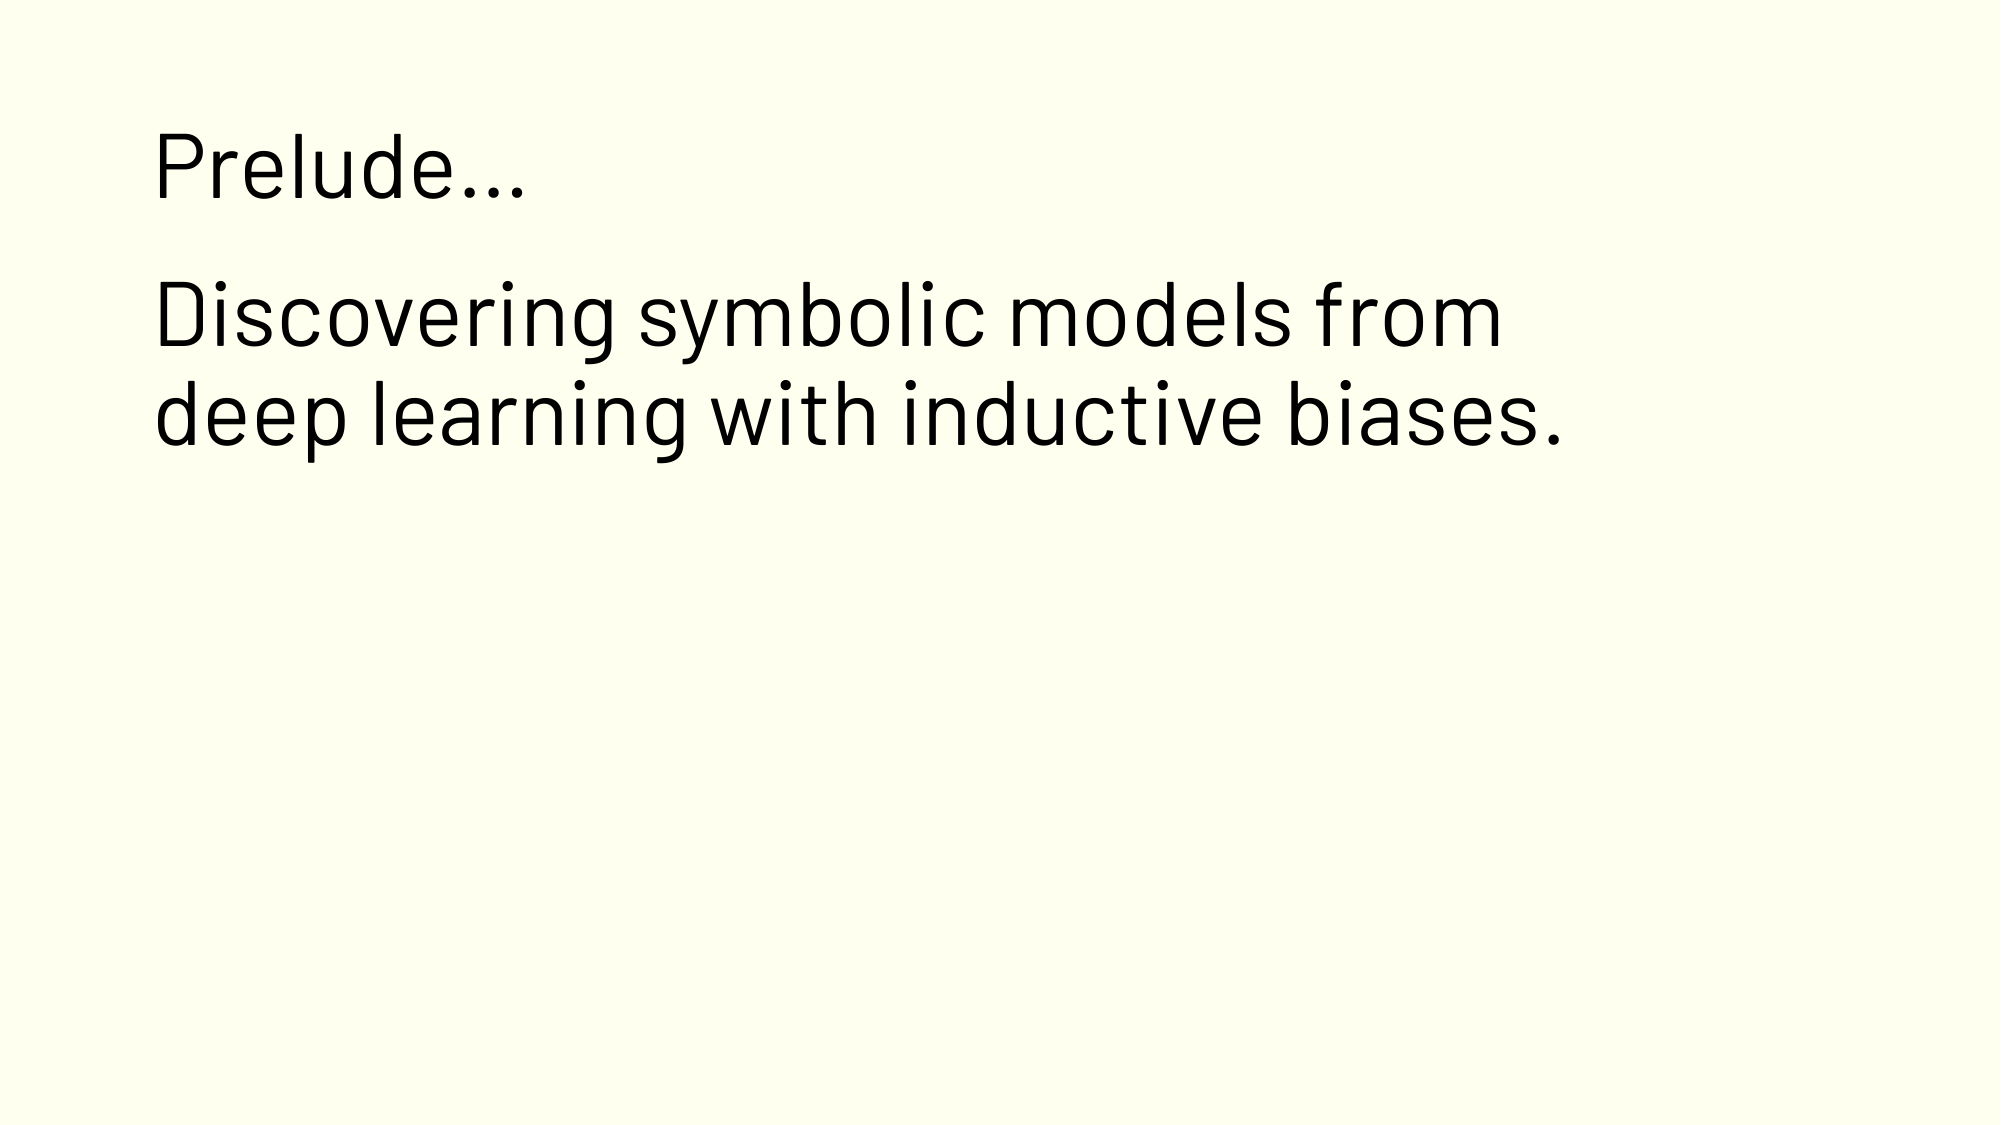

# Prelude…
Discovering symbolic models from deep learning with inductive biases.